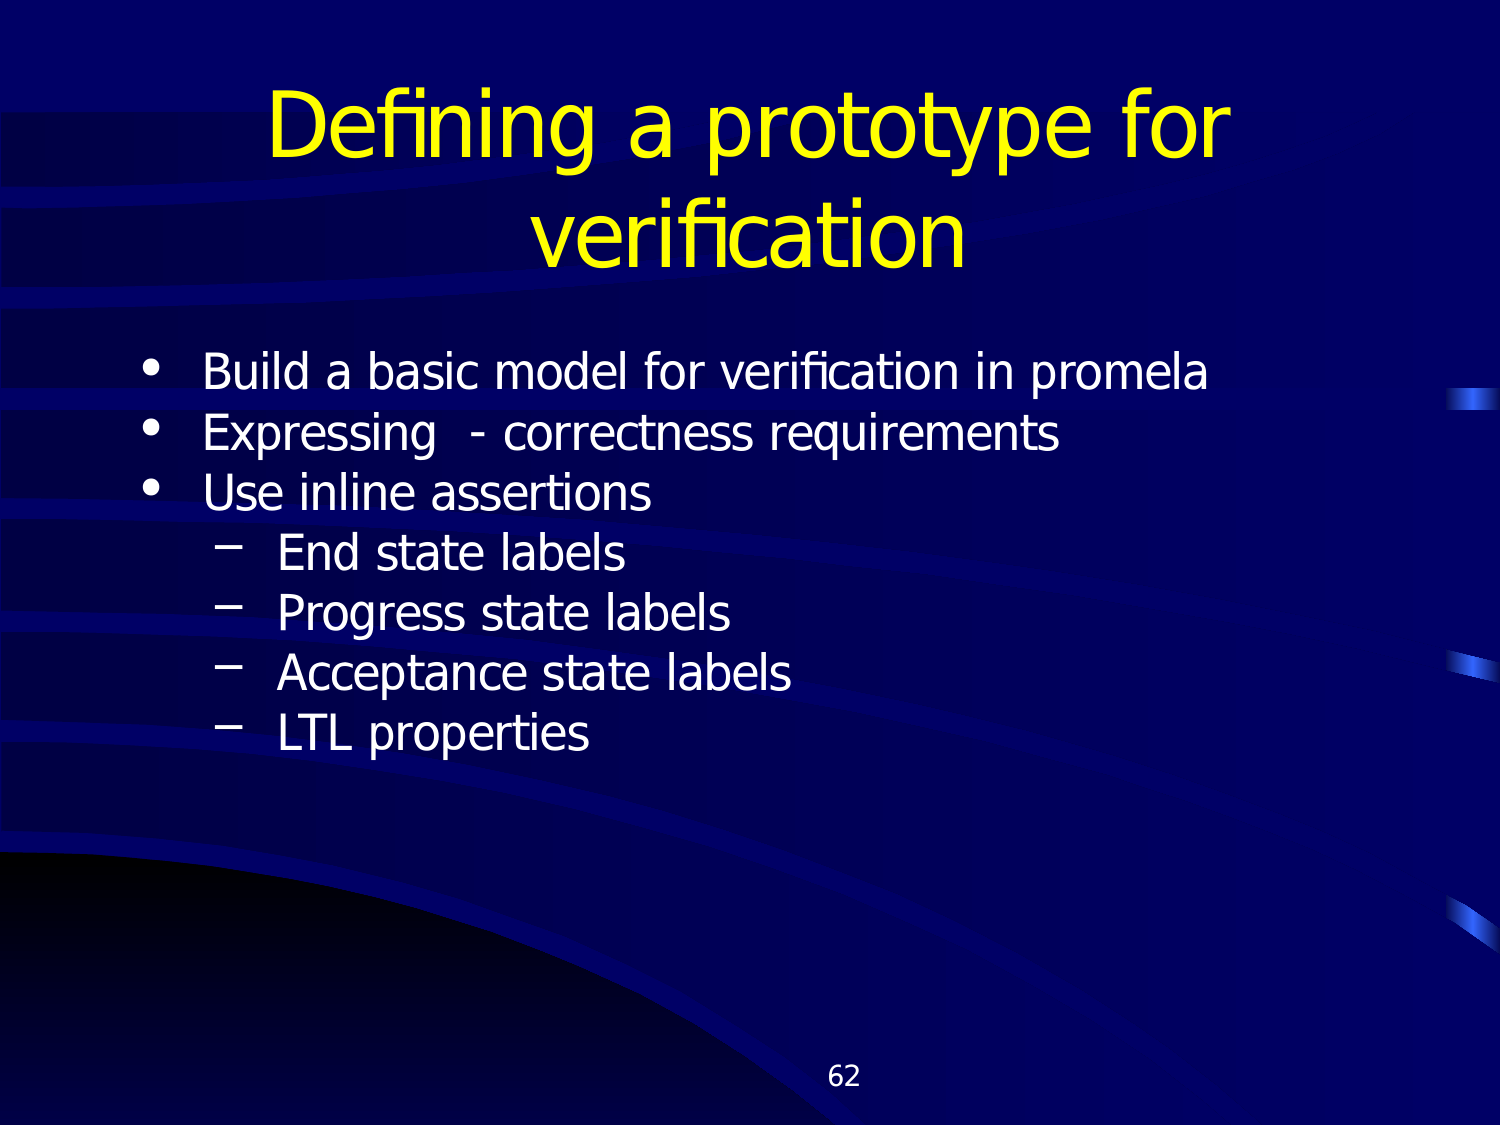

# Defining a prototype for verification

Build a basic model for verification in promela
Expressing  - correctness requirements
Use inline assertions
End state labels
Progress state labels
Acceptance state labels
LTL properties

62